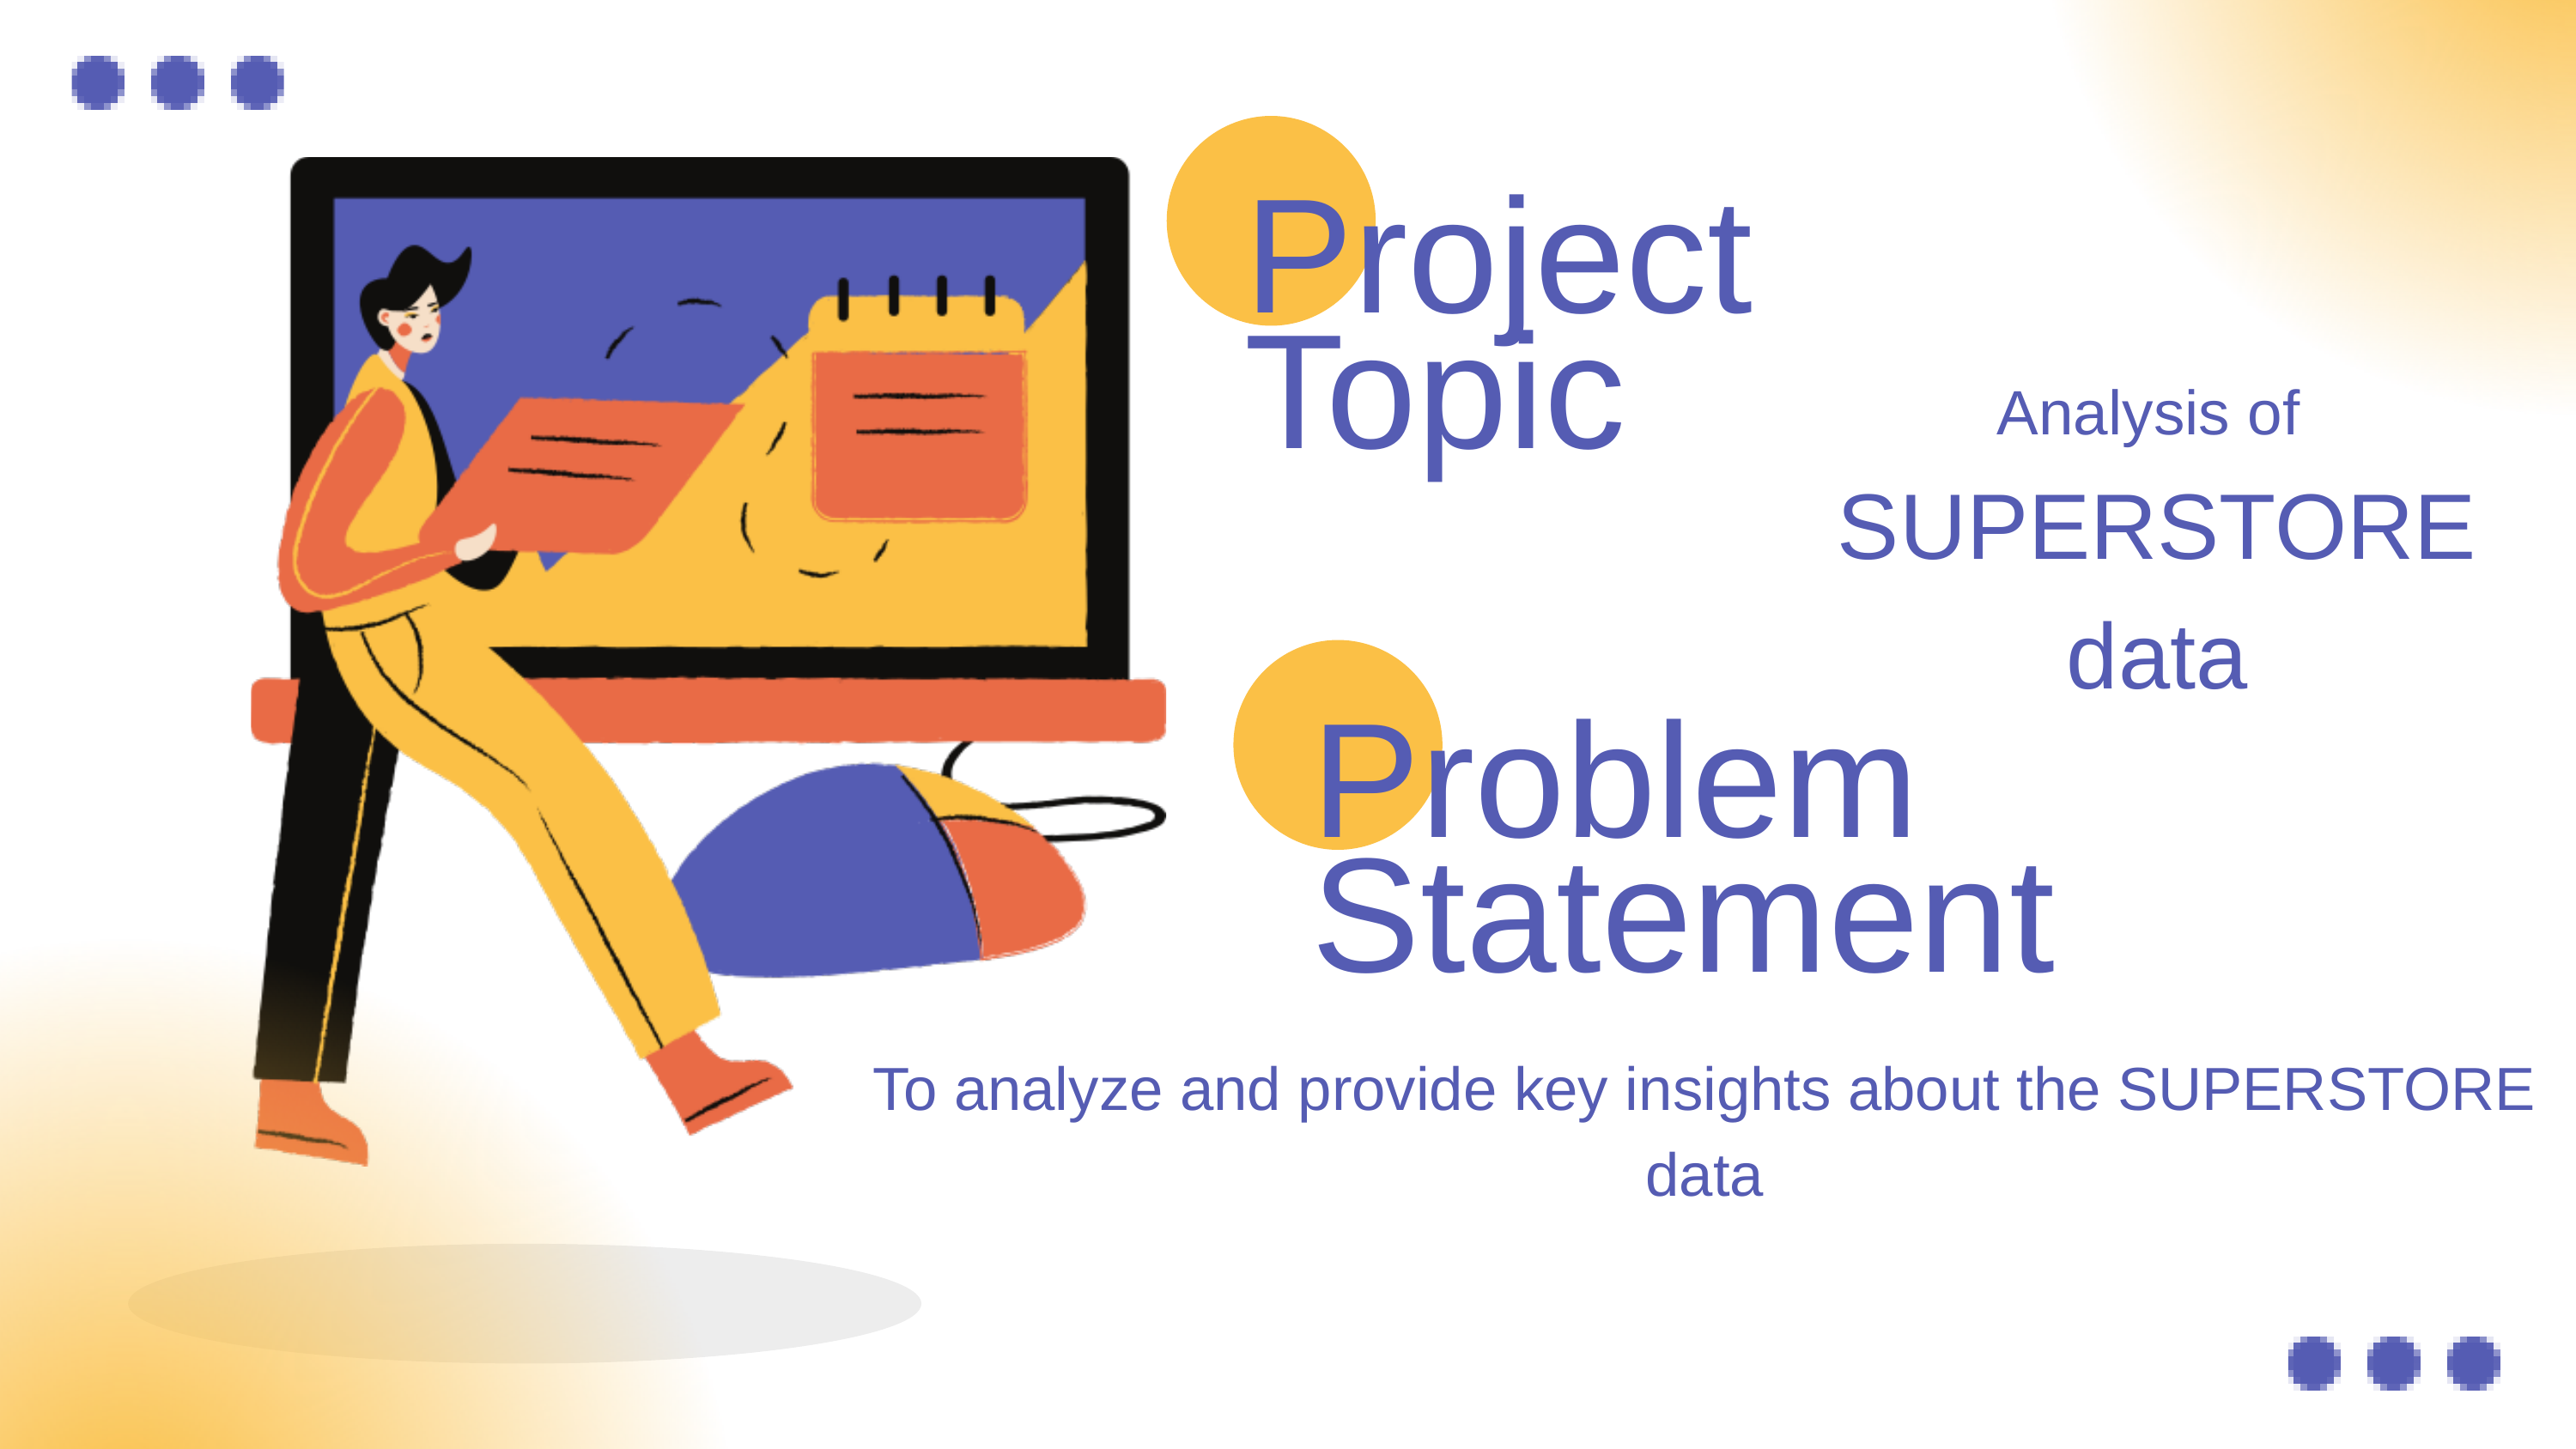

Project Topic
Analysis of
SUPERSTORE data

Problem Statement

To analyze and provide key insights about the SUPERSTORE data